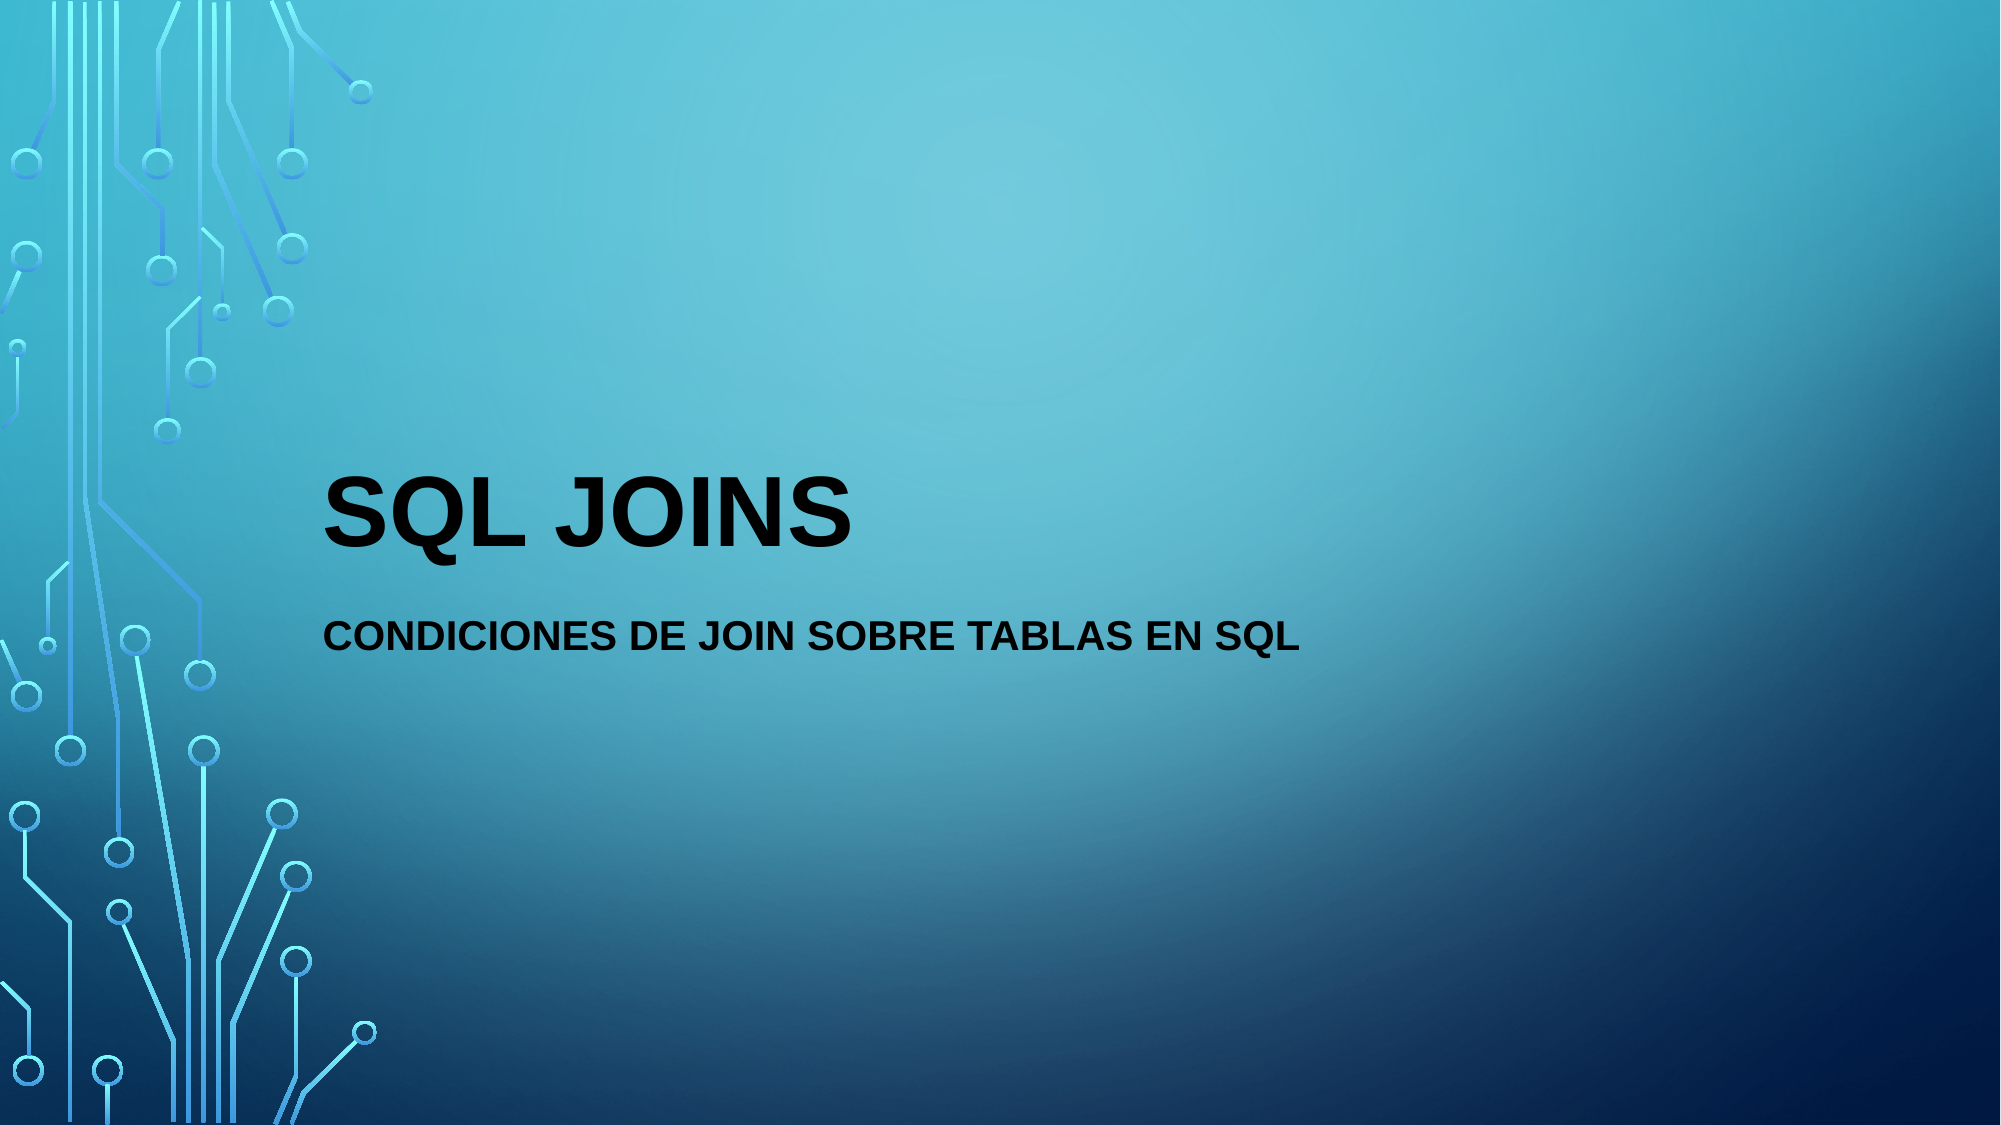

# SQL JOins
Condiciones de join sobre tablas en sql